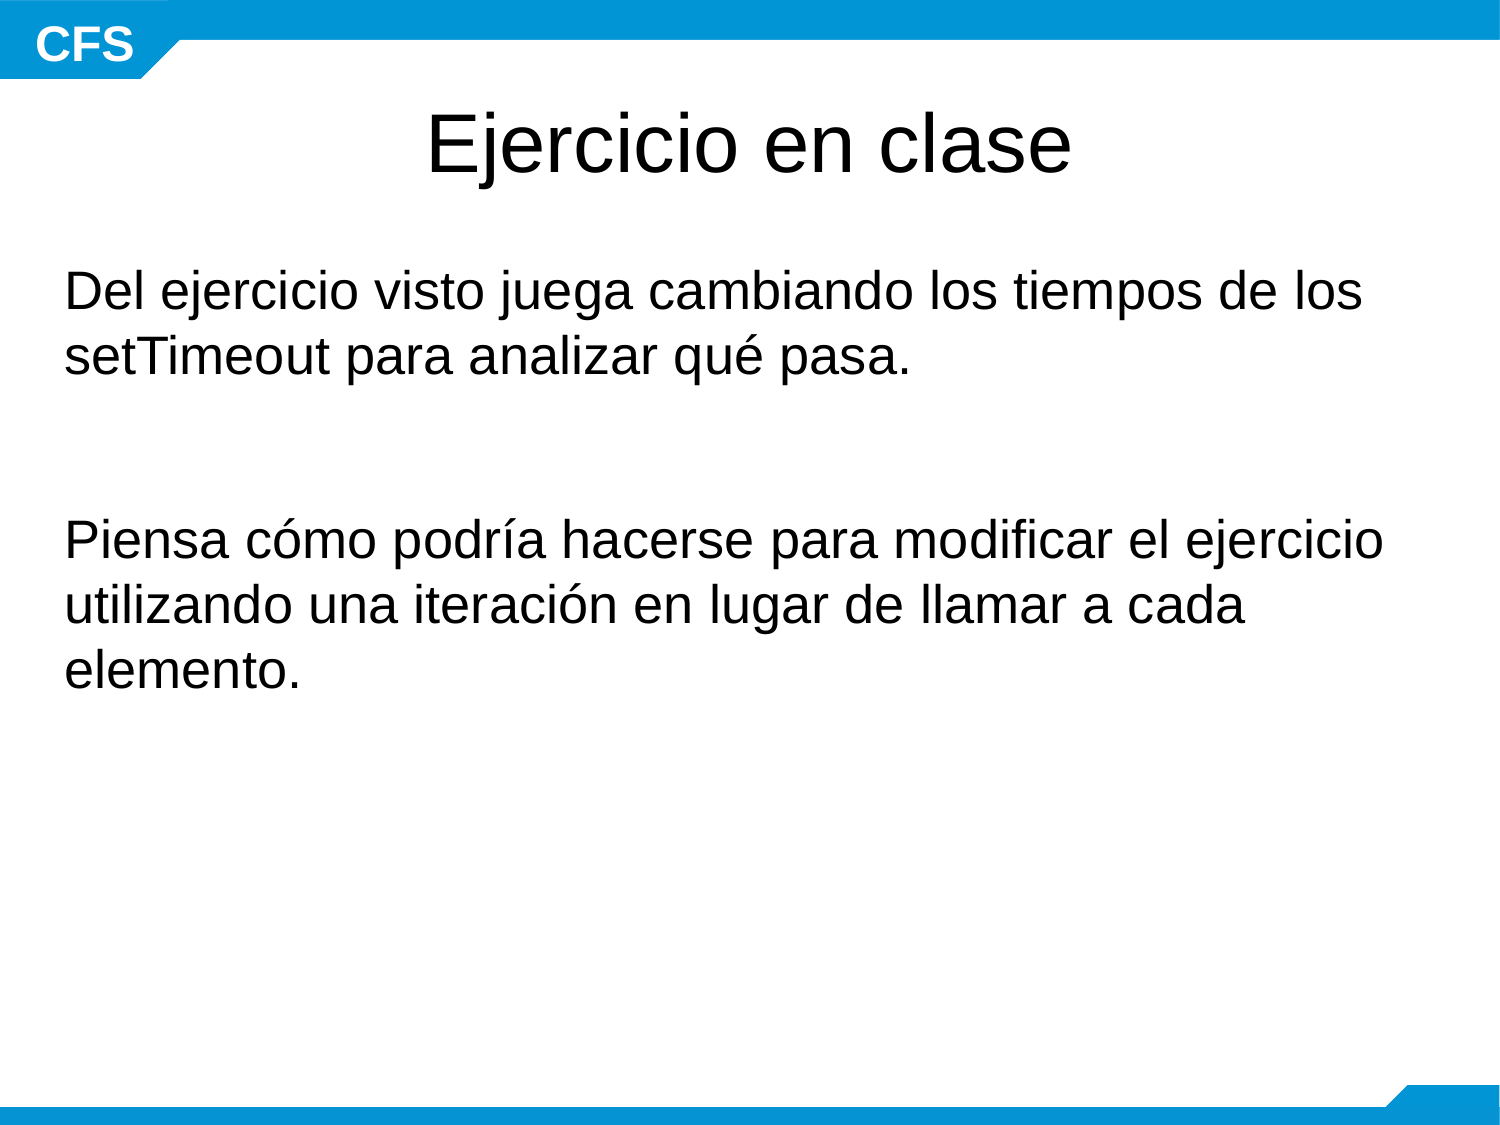

Ejercicio en clase
Del ejercicio visto juega cambiando los tiempos de los setTimeout para analizar qué pasa.

Piensa cómo podría hacerse para modificar el ejercicio utilizando una iteración en lugar de llamar a cada elemento.